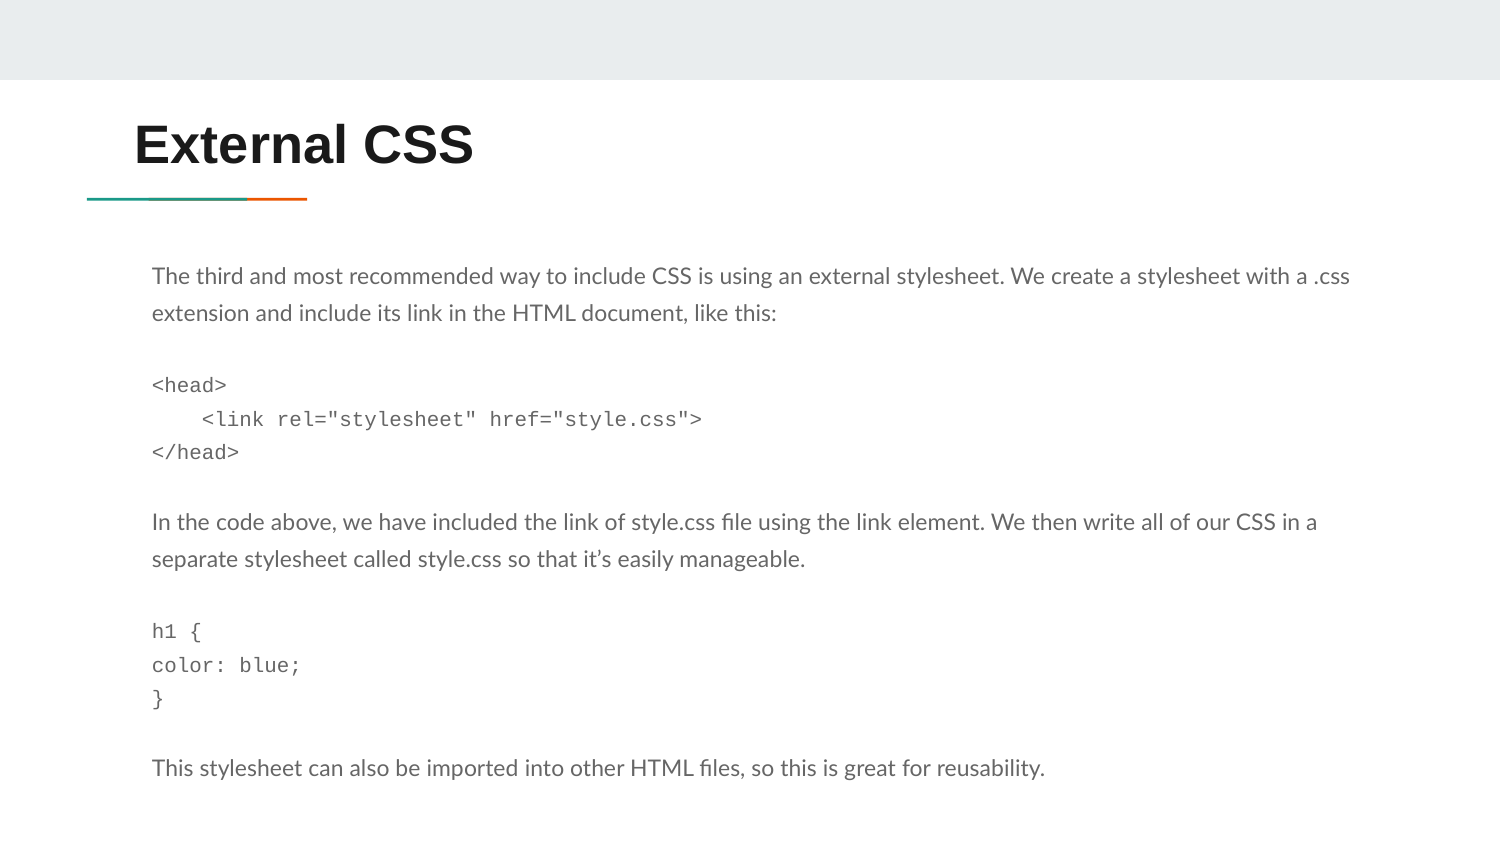

# External CSS
The third and most recommended way to include CSS is using an external stylesheet. We create a stylesheet with a .css
extension and include its link in the HTML document, like this:

<head>
    <link rel="stylesheet" href="style.css">
</head>

In the code above, we have included the link of style.css file using the link element. We then write all of our CSS in a
separate stylesheet called style.css so that it’s easily manageable.

h1 {
color: blue;
}

This stylesheet can also be imported into other HTML files, so this is great for reusability.